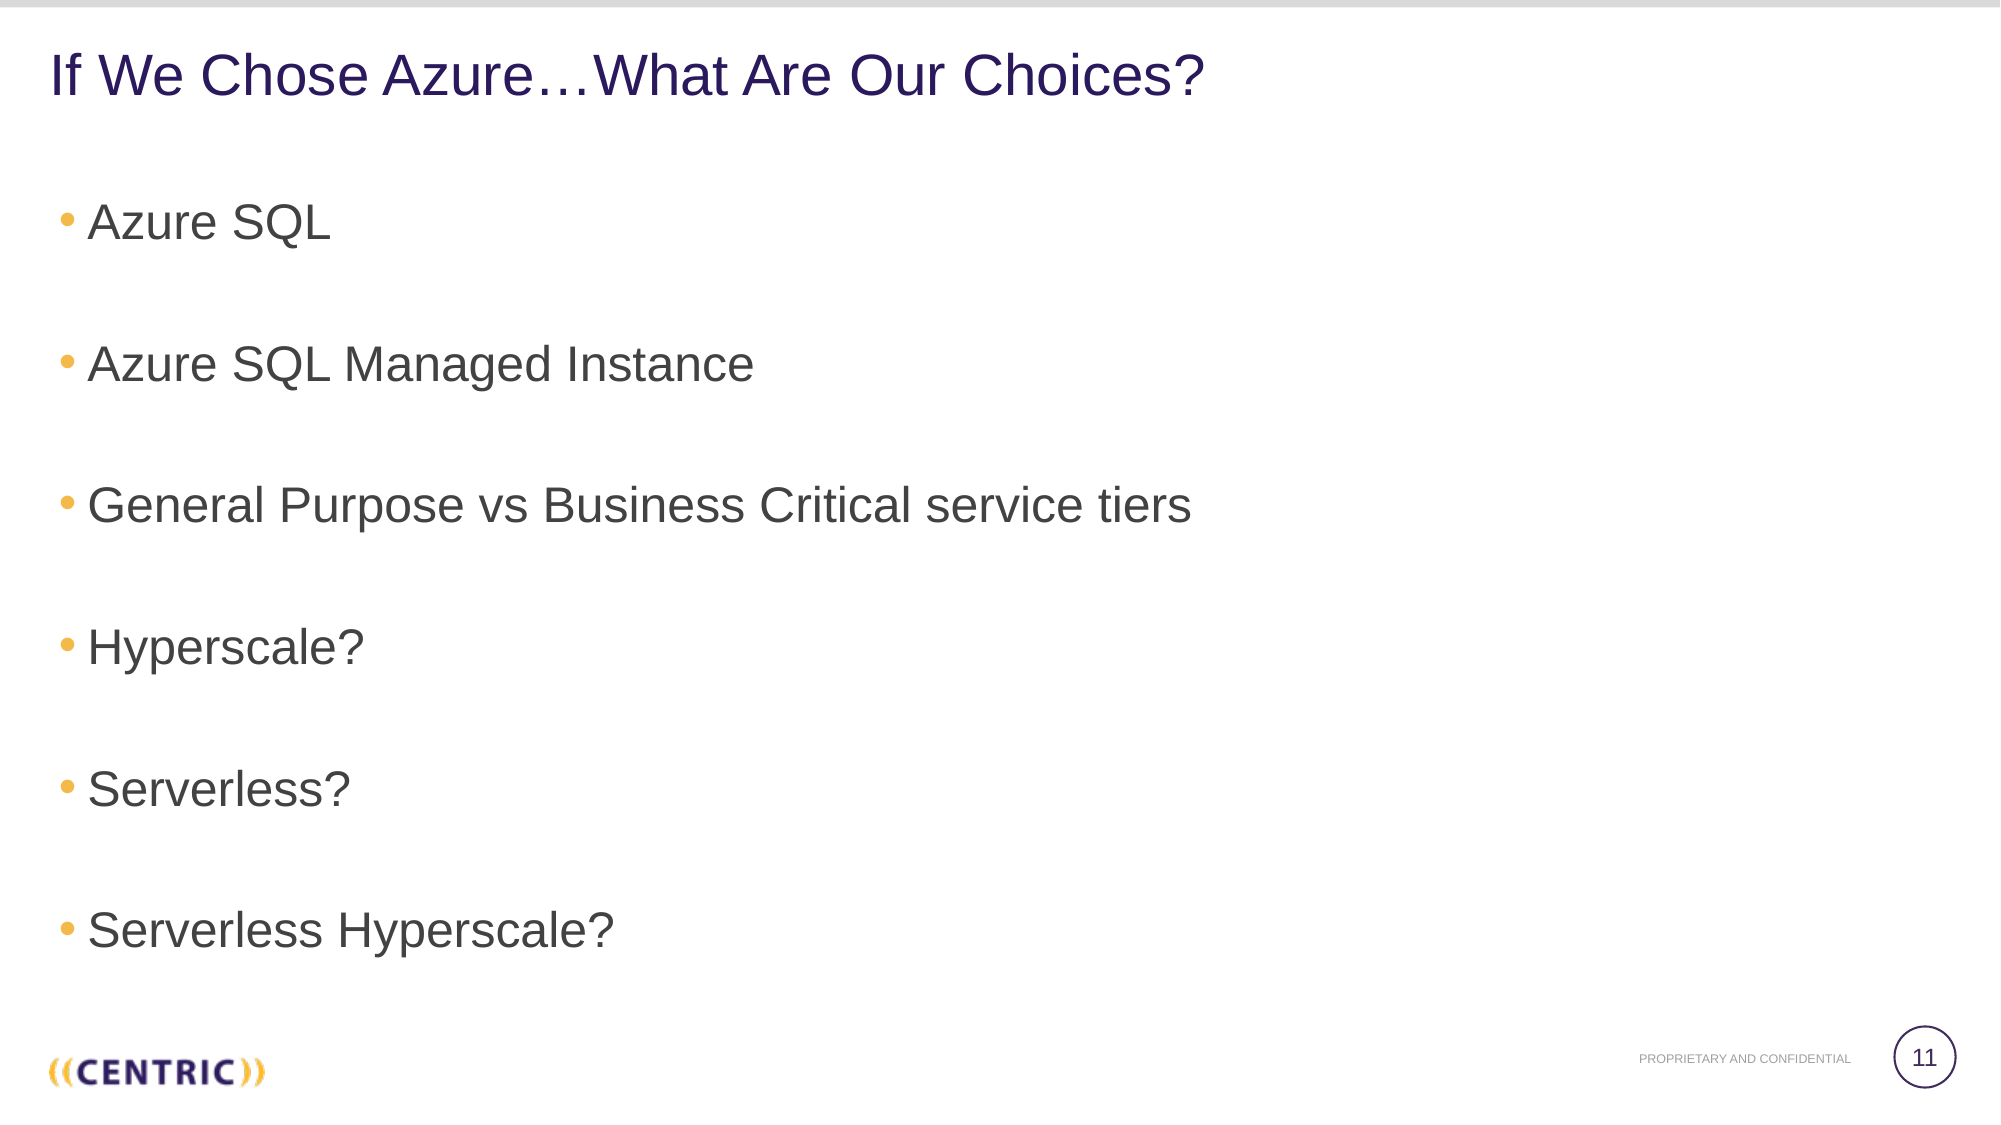

# If We Chose Azure…What Are Our Choices?
Azure SQL

Azure SQL Managed Instance

General Purpose vs Business Critical service tiers

Hyperscale?

Serverless?

Serverless Hyperscale?